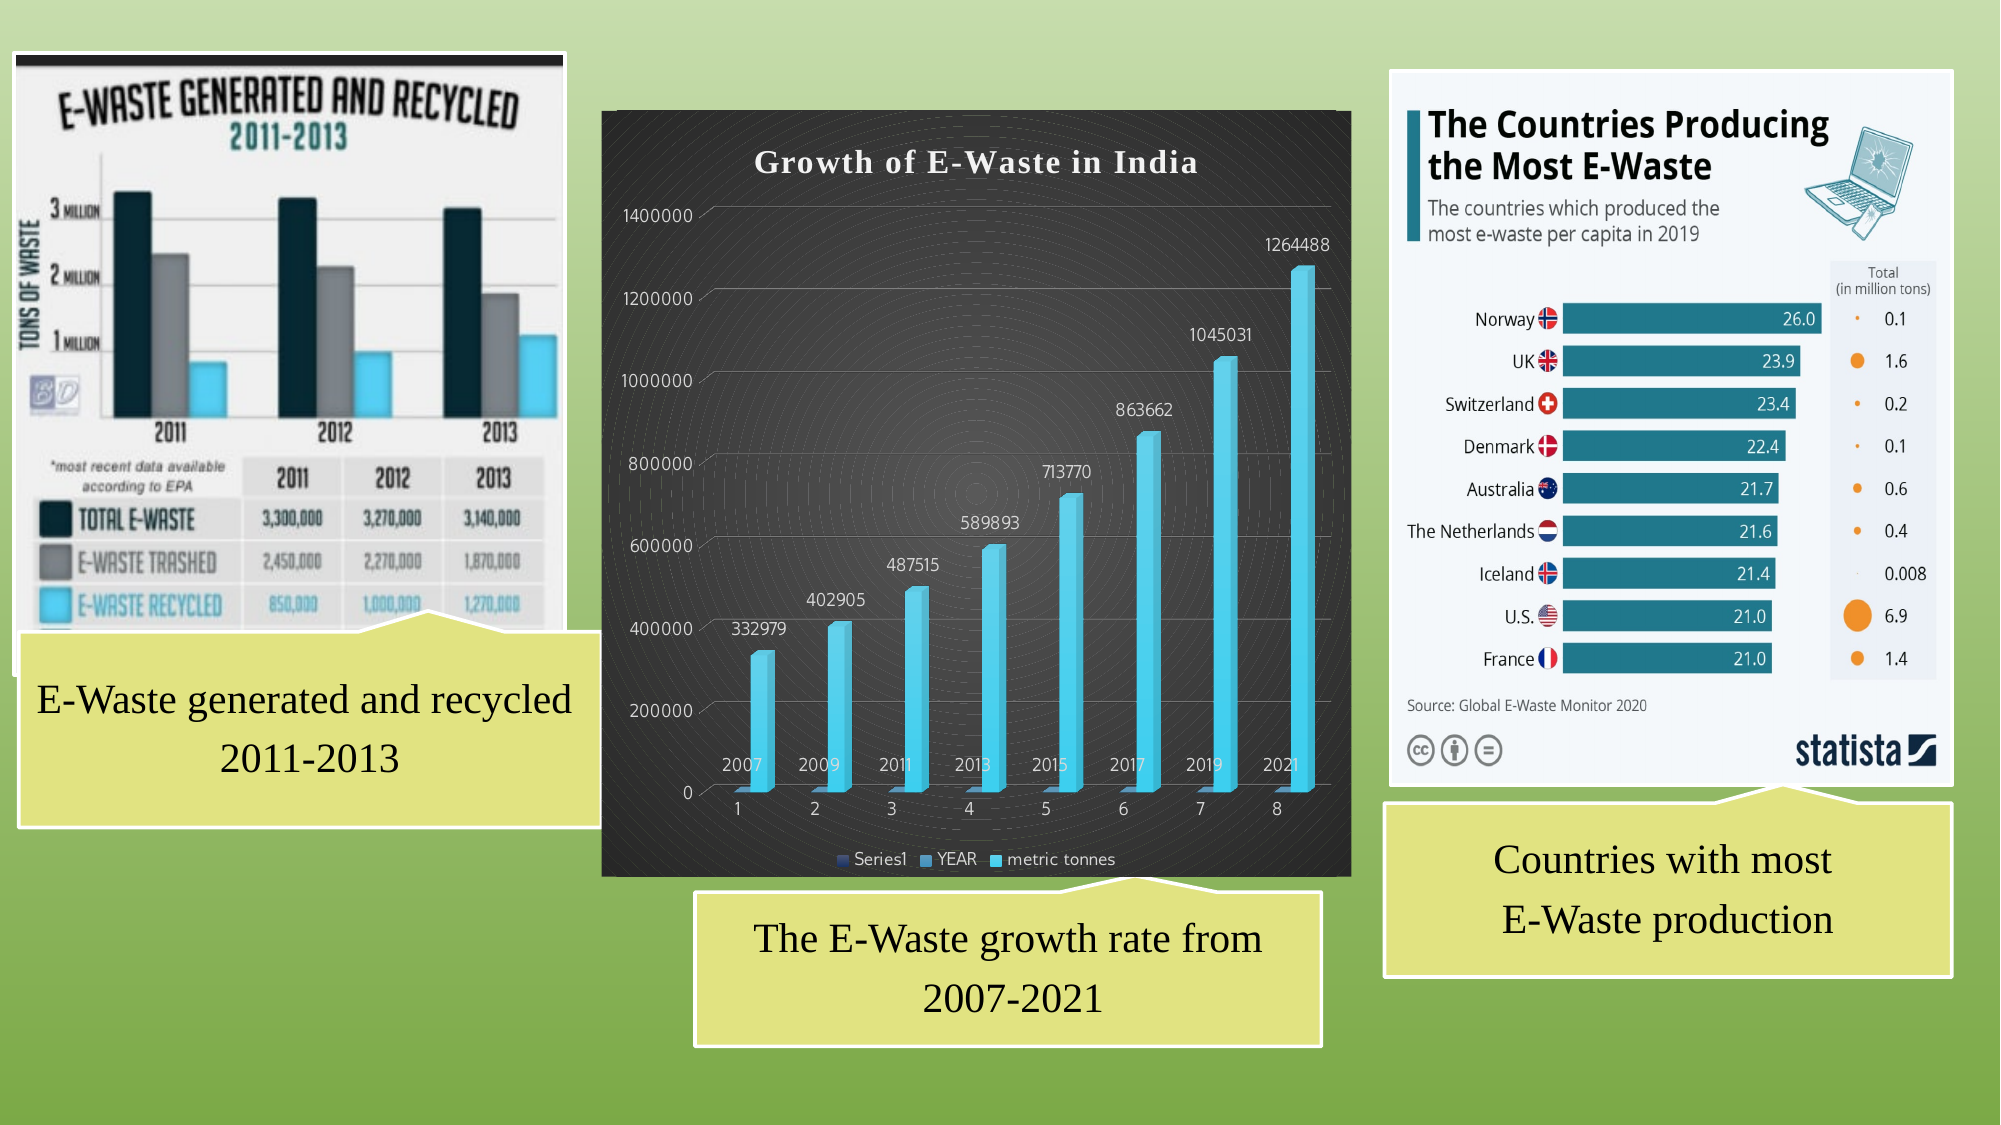

E-Waste generated and recycled
2011-2013
The E-Waste growth rate from
 2007-2021
Countries with most
E-Waste production

[unsupported chart]